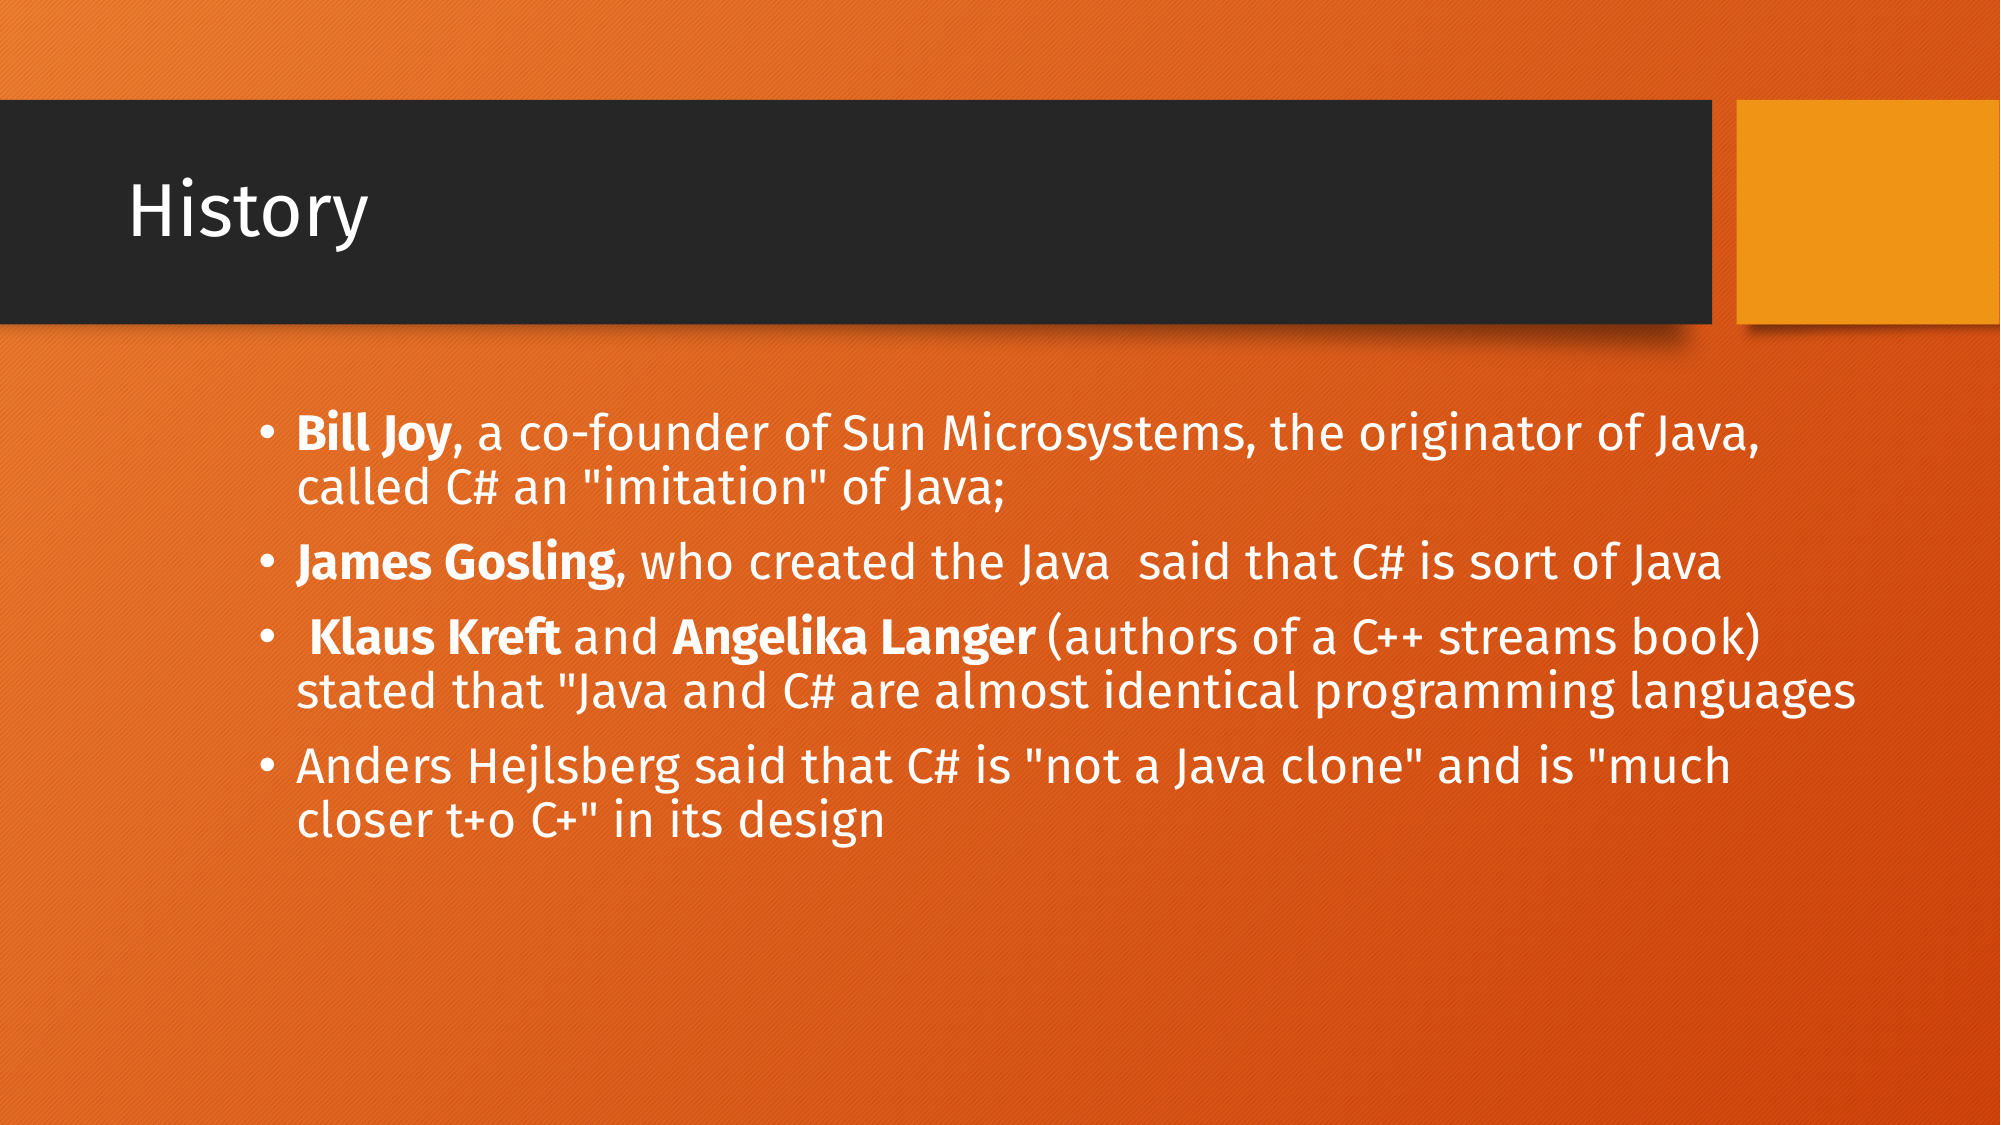

# History
Bill Joy, a co-founder of Sun Microsystems, the originator of Java, called C# an "imitation" of Java;
James Gosling, who created the Java  said that C# is sort of Java
 Klaus Kreft and Angelika Langer (authors of a C++ streams book) stated that "Java and C# are almost identical programming languages
Anders Hejlsberg said that C# is "not a Java clone" and is "much closer t+o C+" in its design